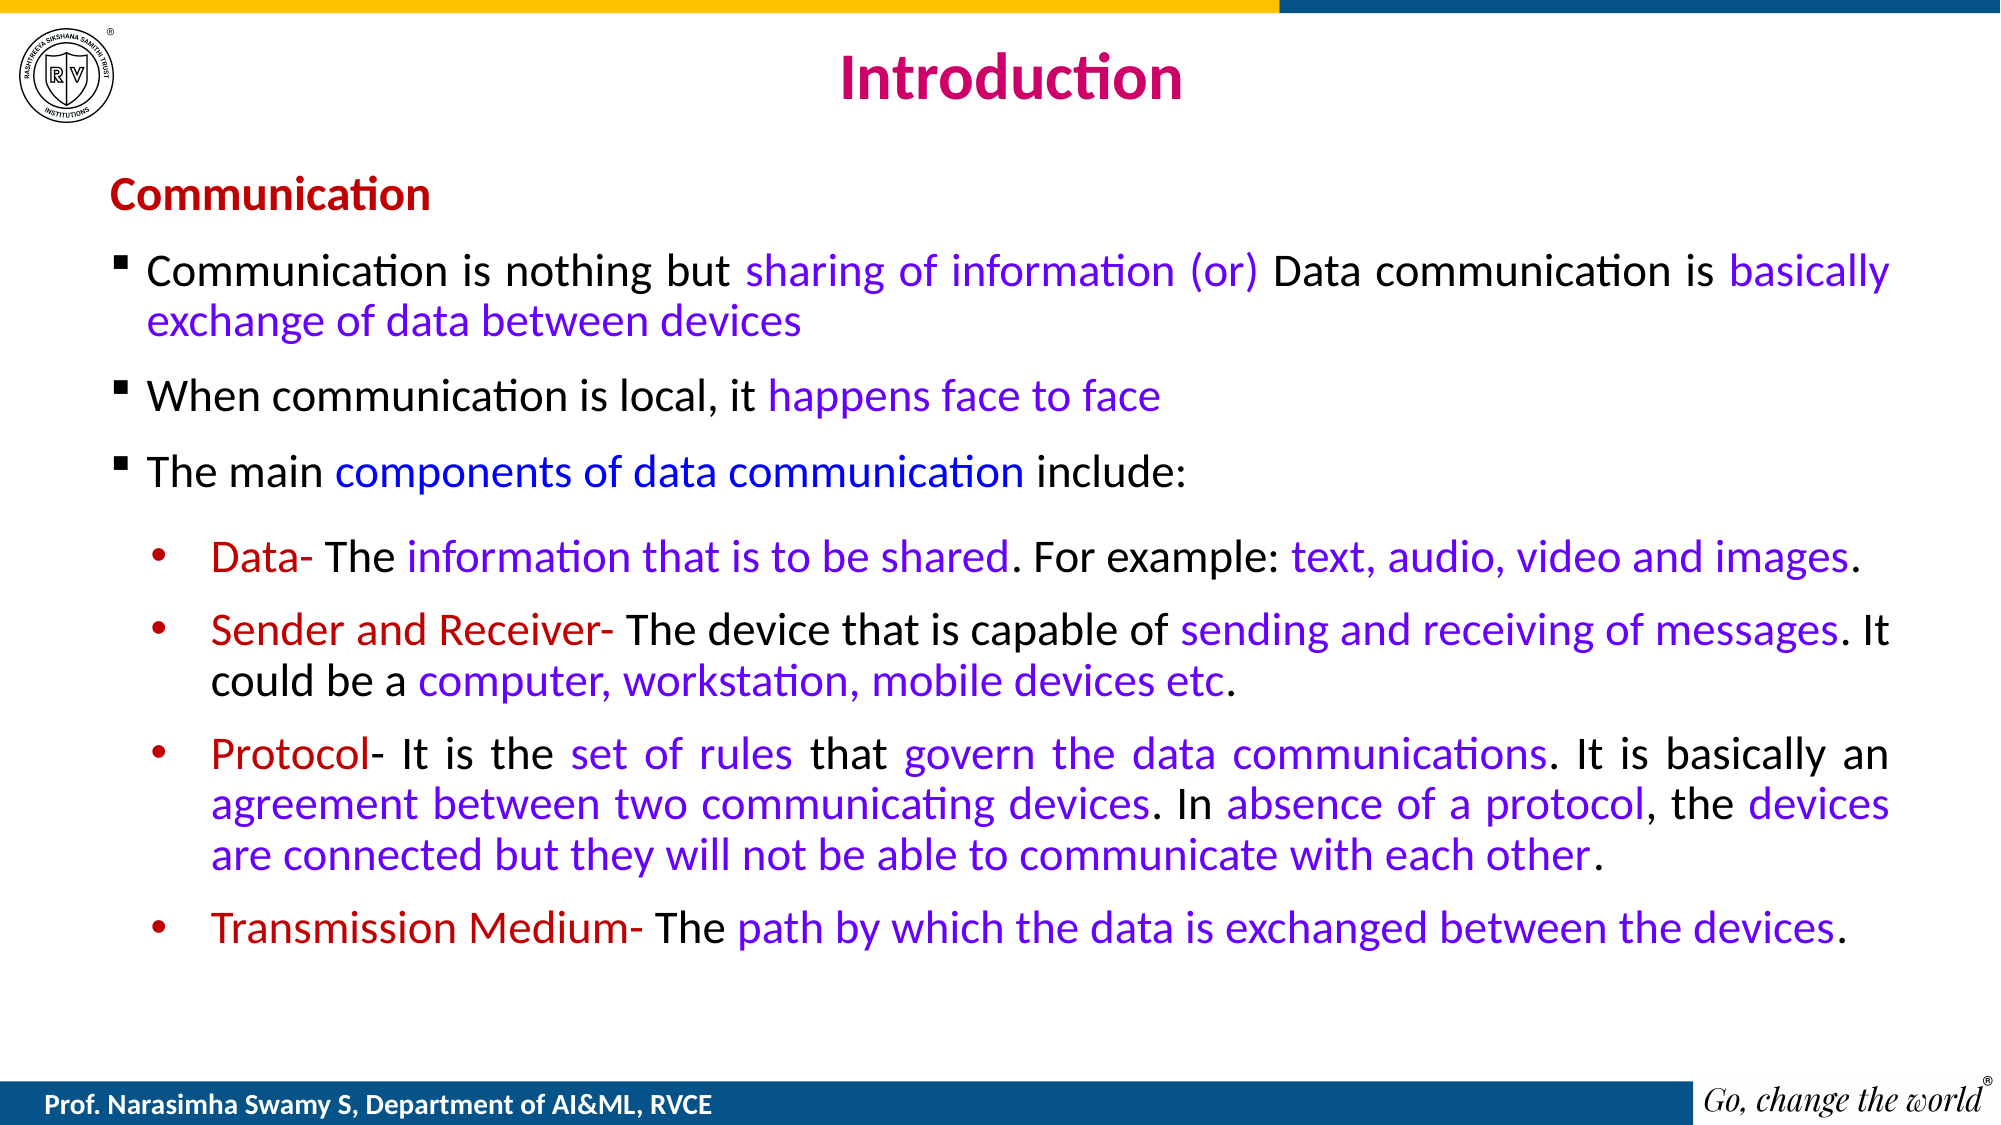

# Introduction
Communication
Communication is nothing but sharing of information (or) Data communication is basically exchange of data between devices
When communication is local, it happens face to face
The main components of data communication include:
Data- The information that is to be shared. For example: text, audio, video and images.
Sender and Receiver- The device that is capable of sending and receiving of messages. It could be a computer, workstation, mobile devices etc.
Protocol- It is the set of rules that govern the data communications. It is basically an agreement between two communicating devices. In absence of a protocol, the devices are connected but they will not be able to communicate with each other.
Transmission Medium- The path by which the data is exchanged between the devices.